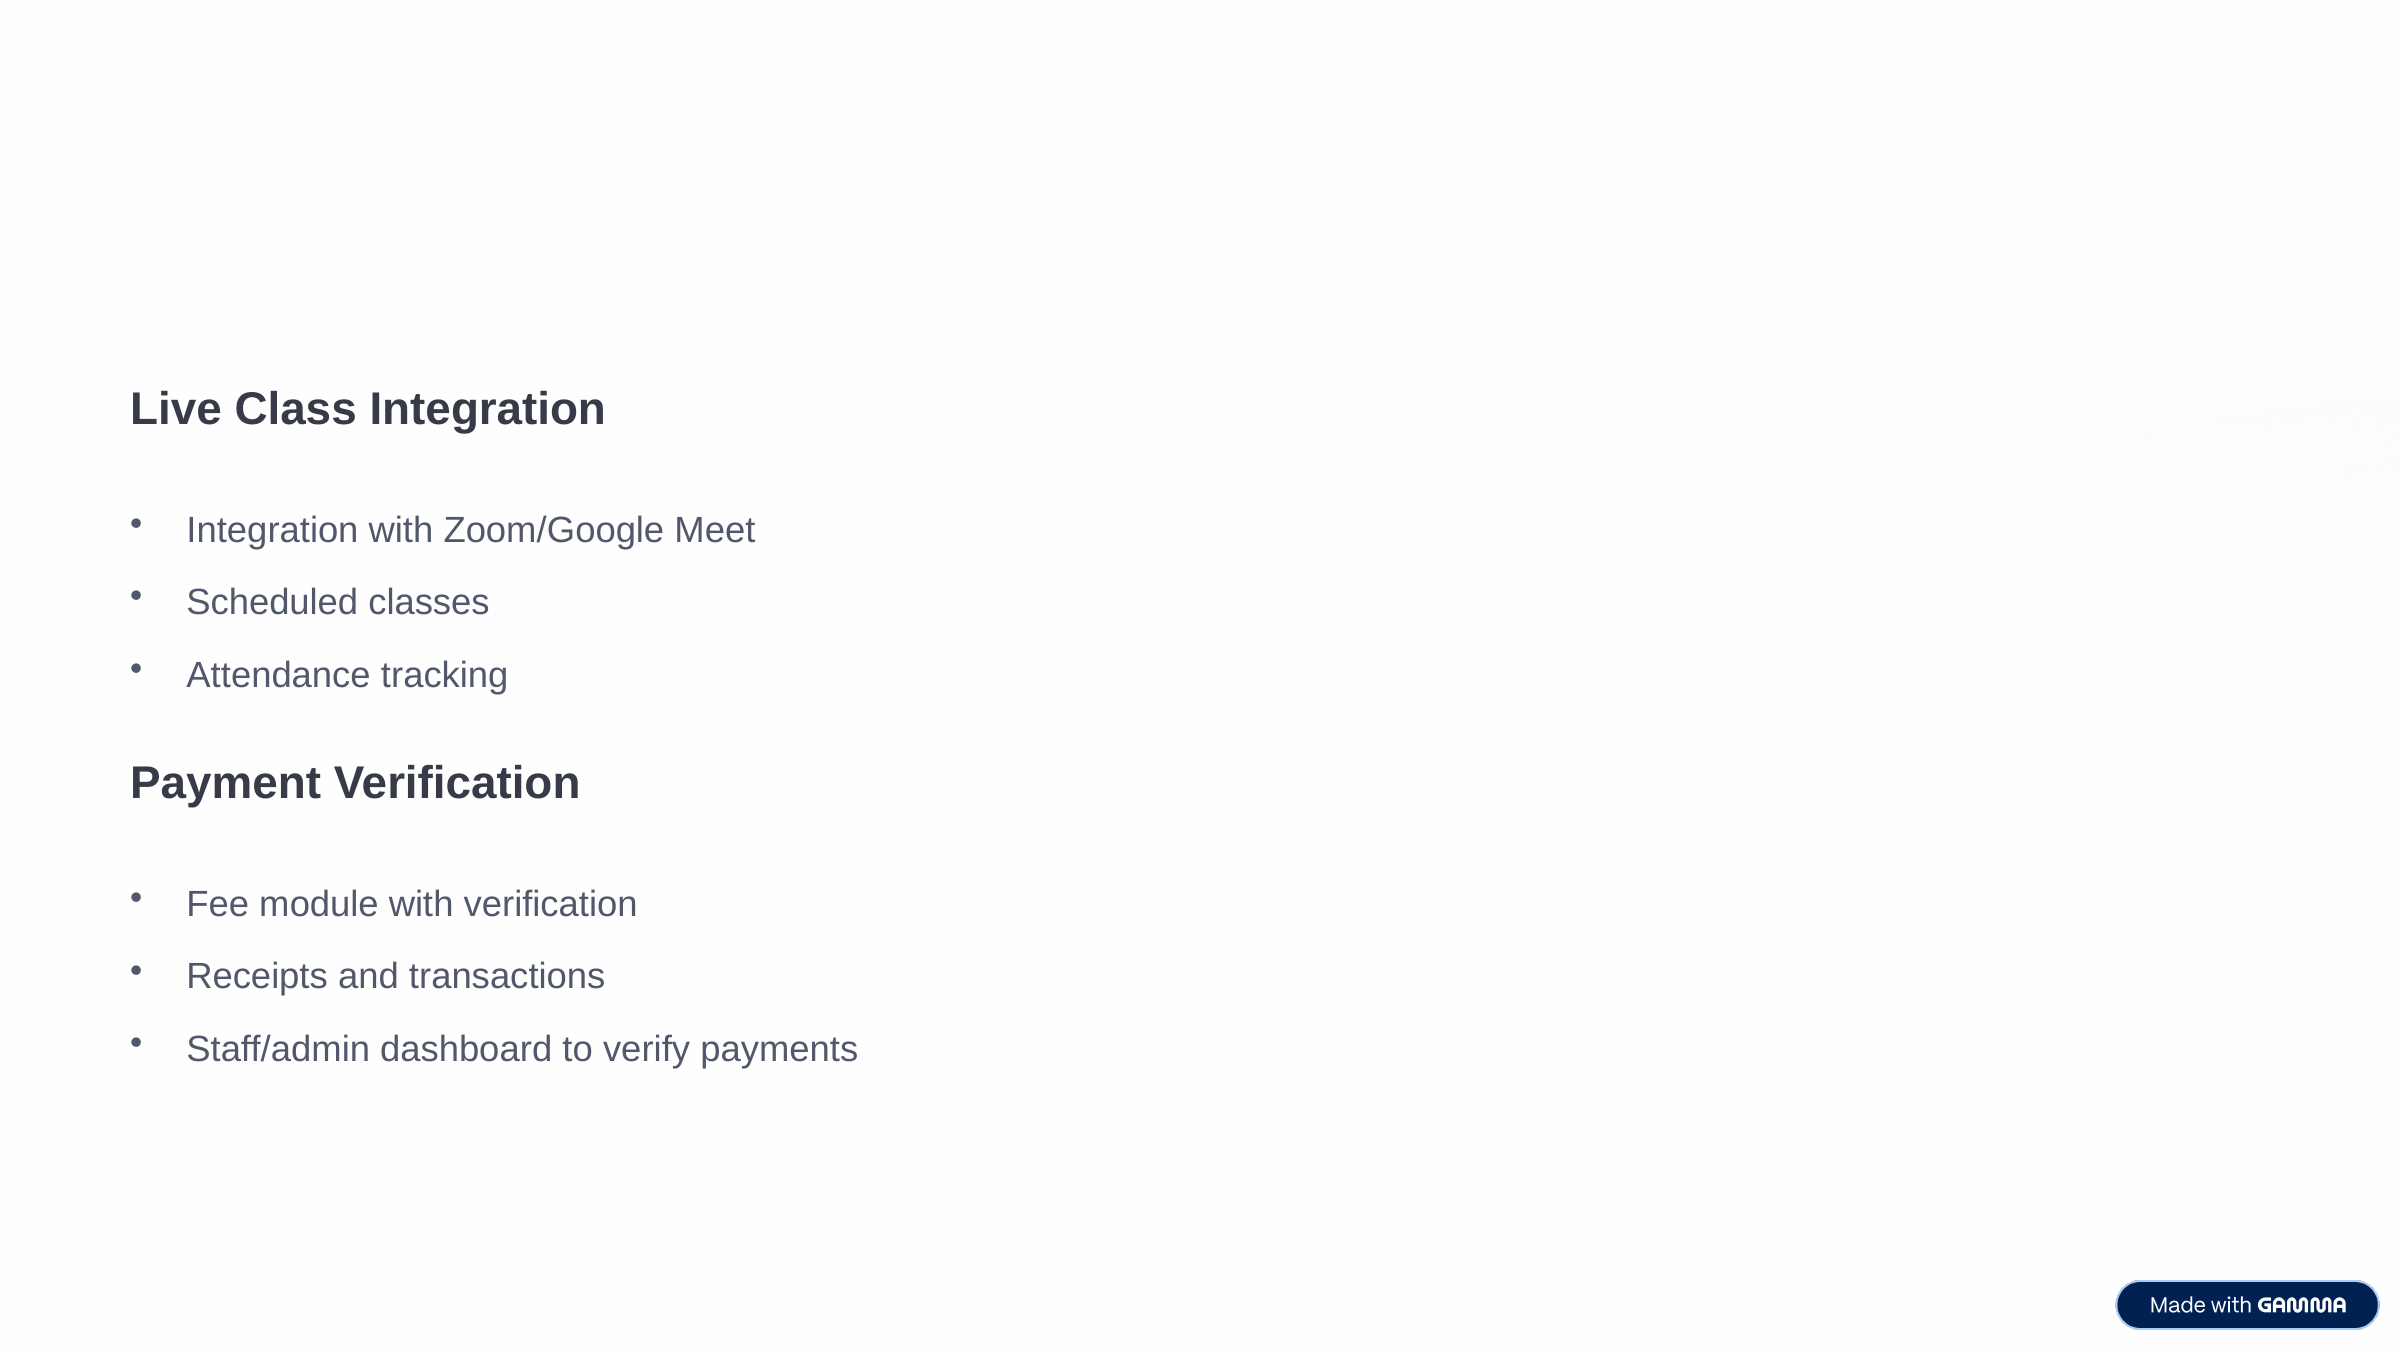

Live Class Integration
Integration with Zoom/Google Meet
Scheduled classes
Attendance tracking
Payment Verification
Fee module with verification
Receipts and transactions
Staff/admin dashboard to verify payments